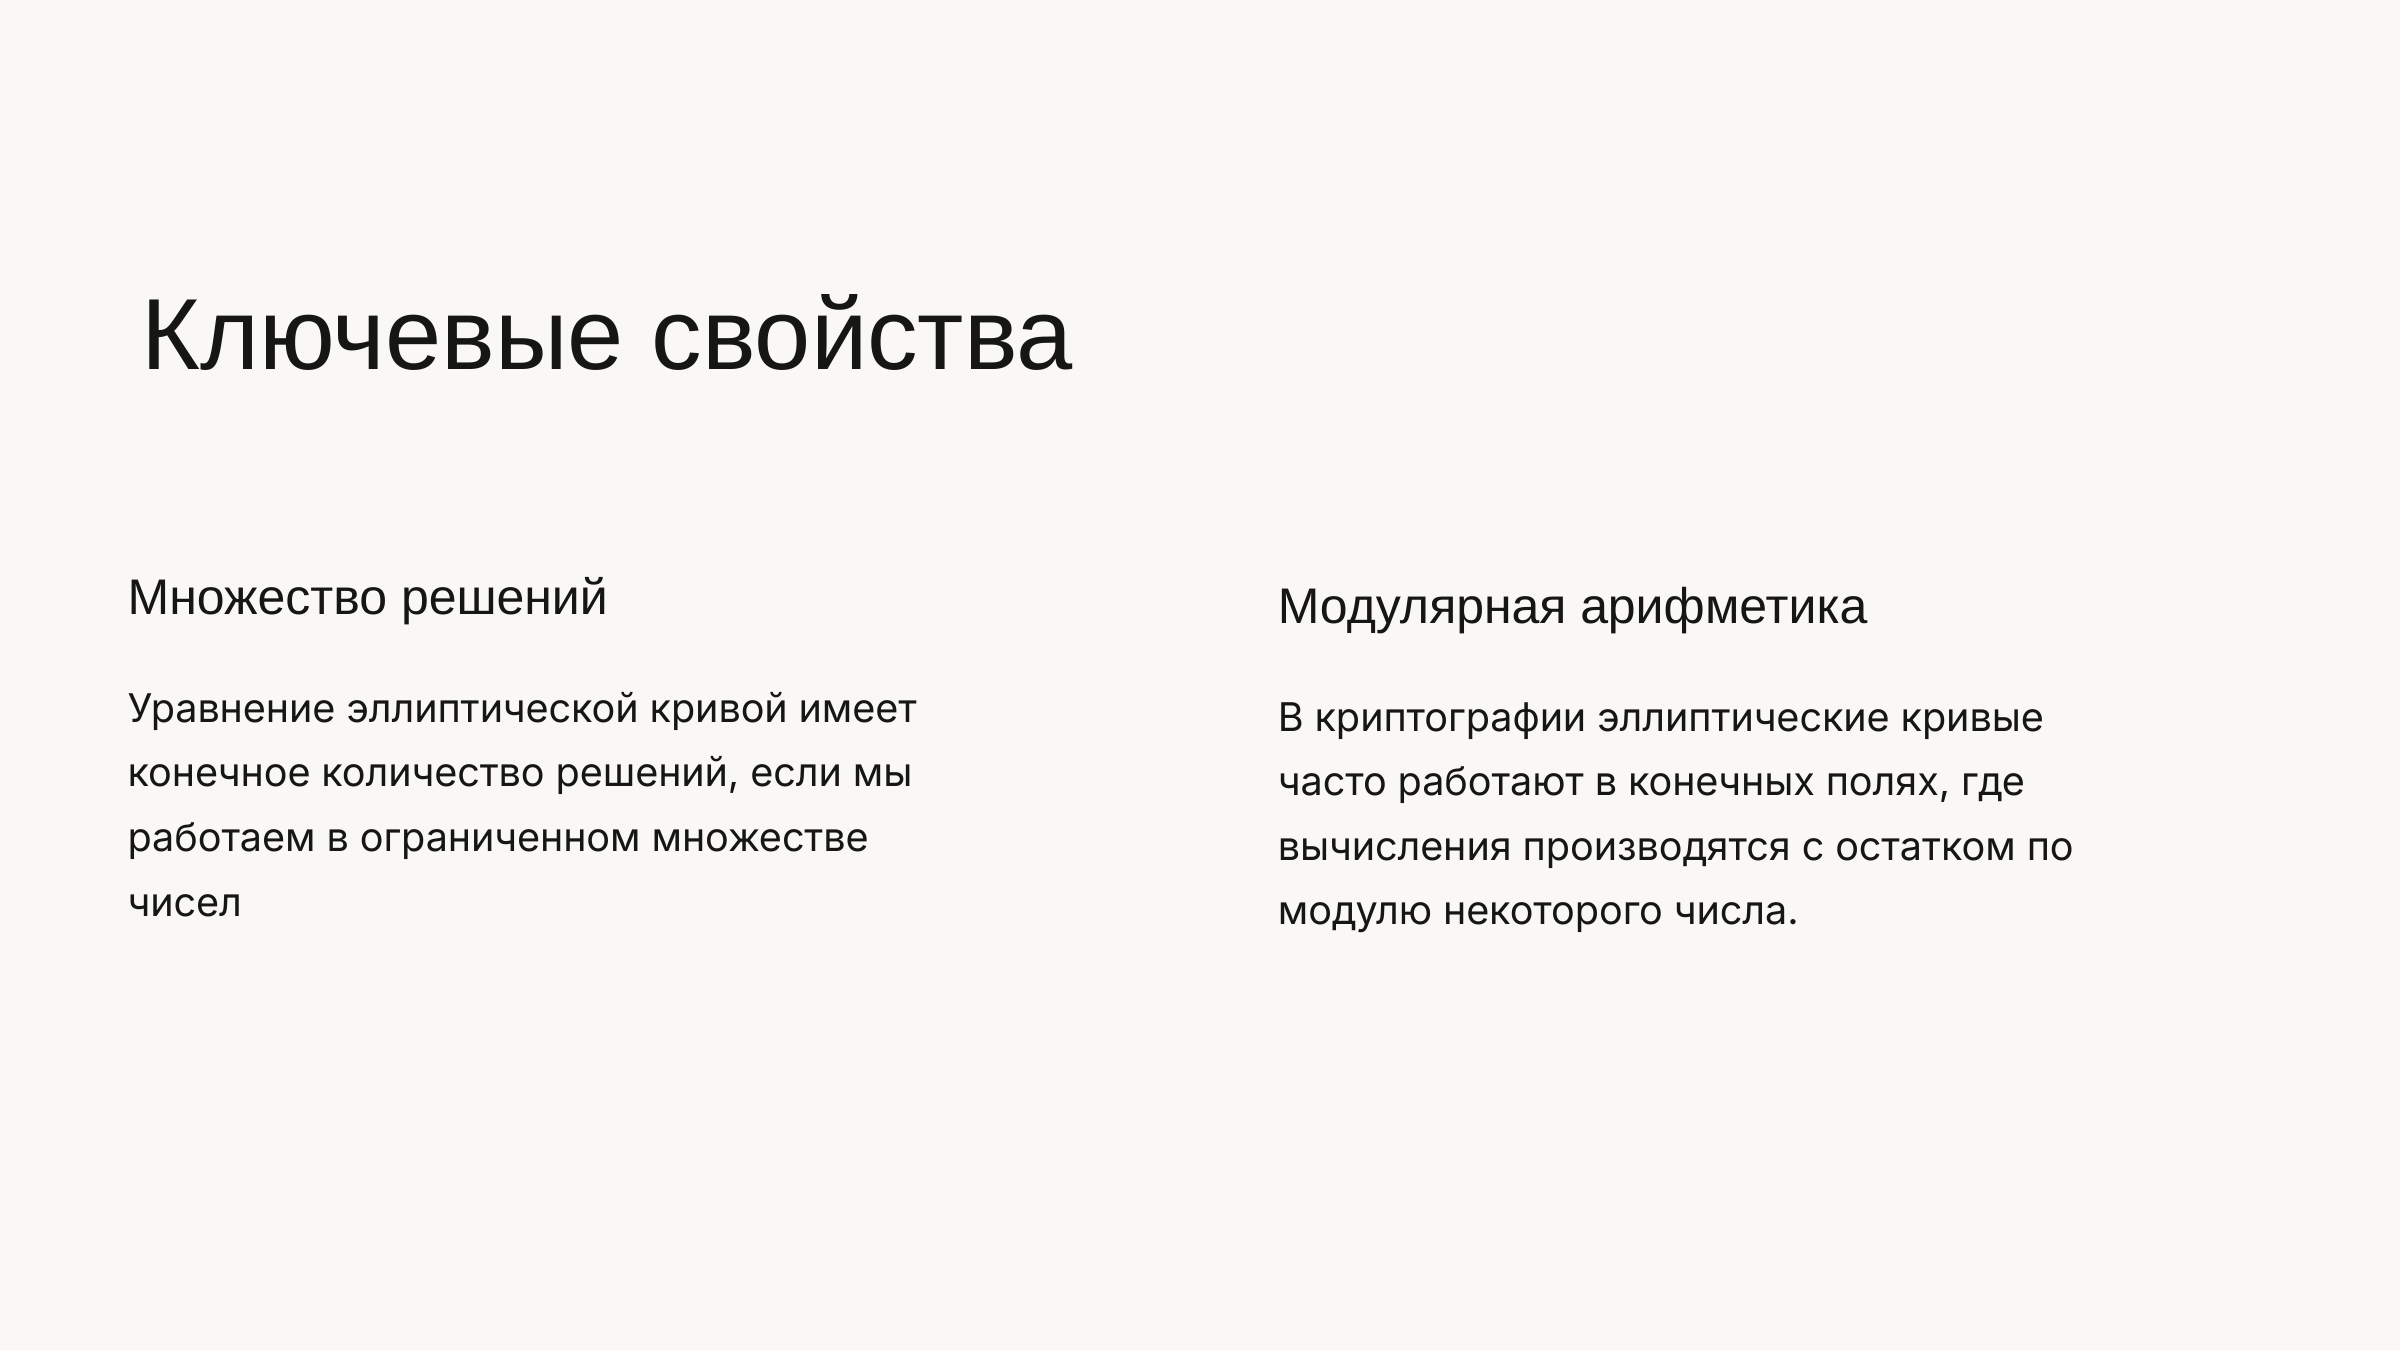

Ключевые свойства
Множество решений
Модулярная арифметика
Уравнение эллиптической кривой имеет конечное количество решений, если мы работаем в ограниченном множестве чисел
В криптографии эллиптические кривые часто работают в конечных полях, где вычисления производятся с остатком по модулю некоторого числа.